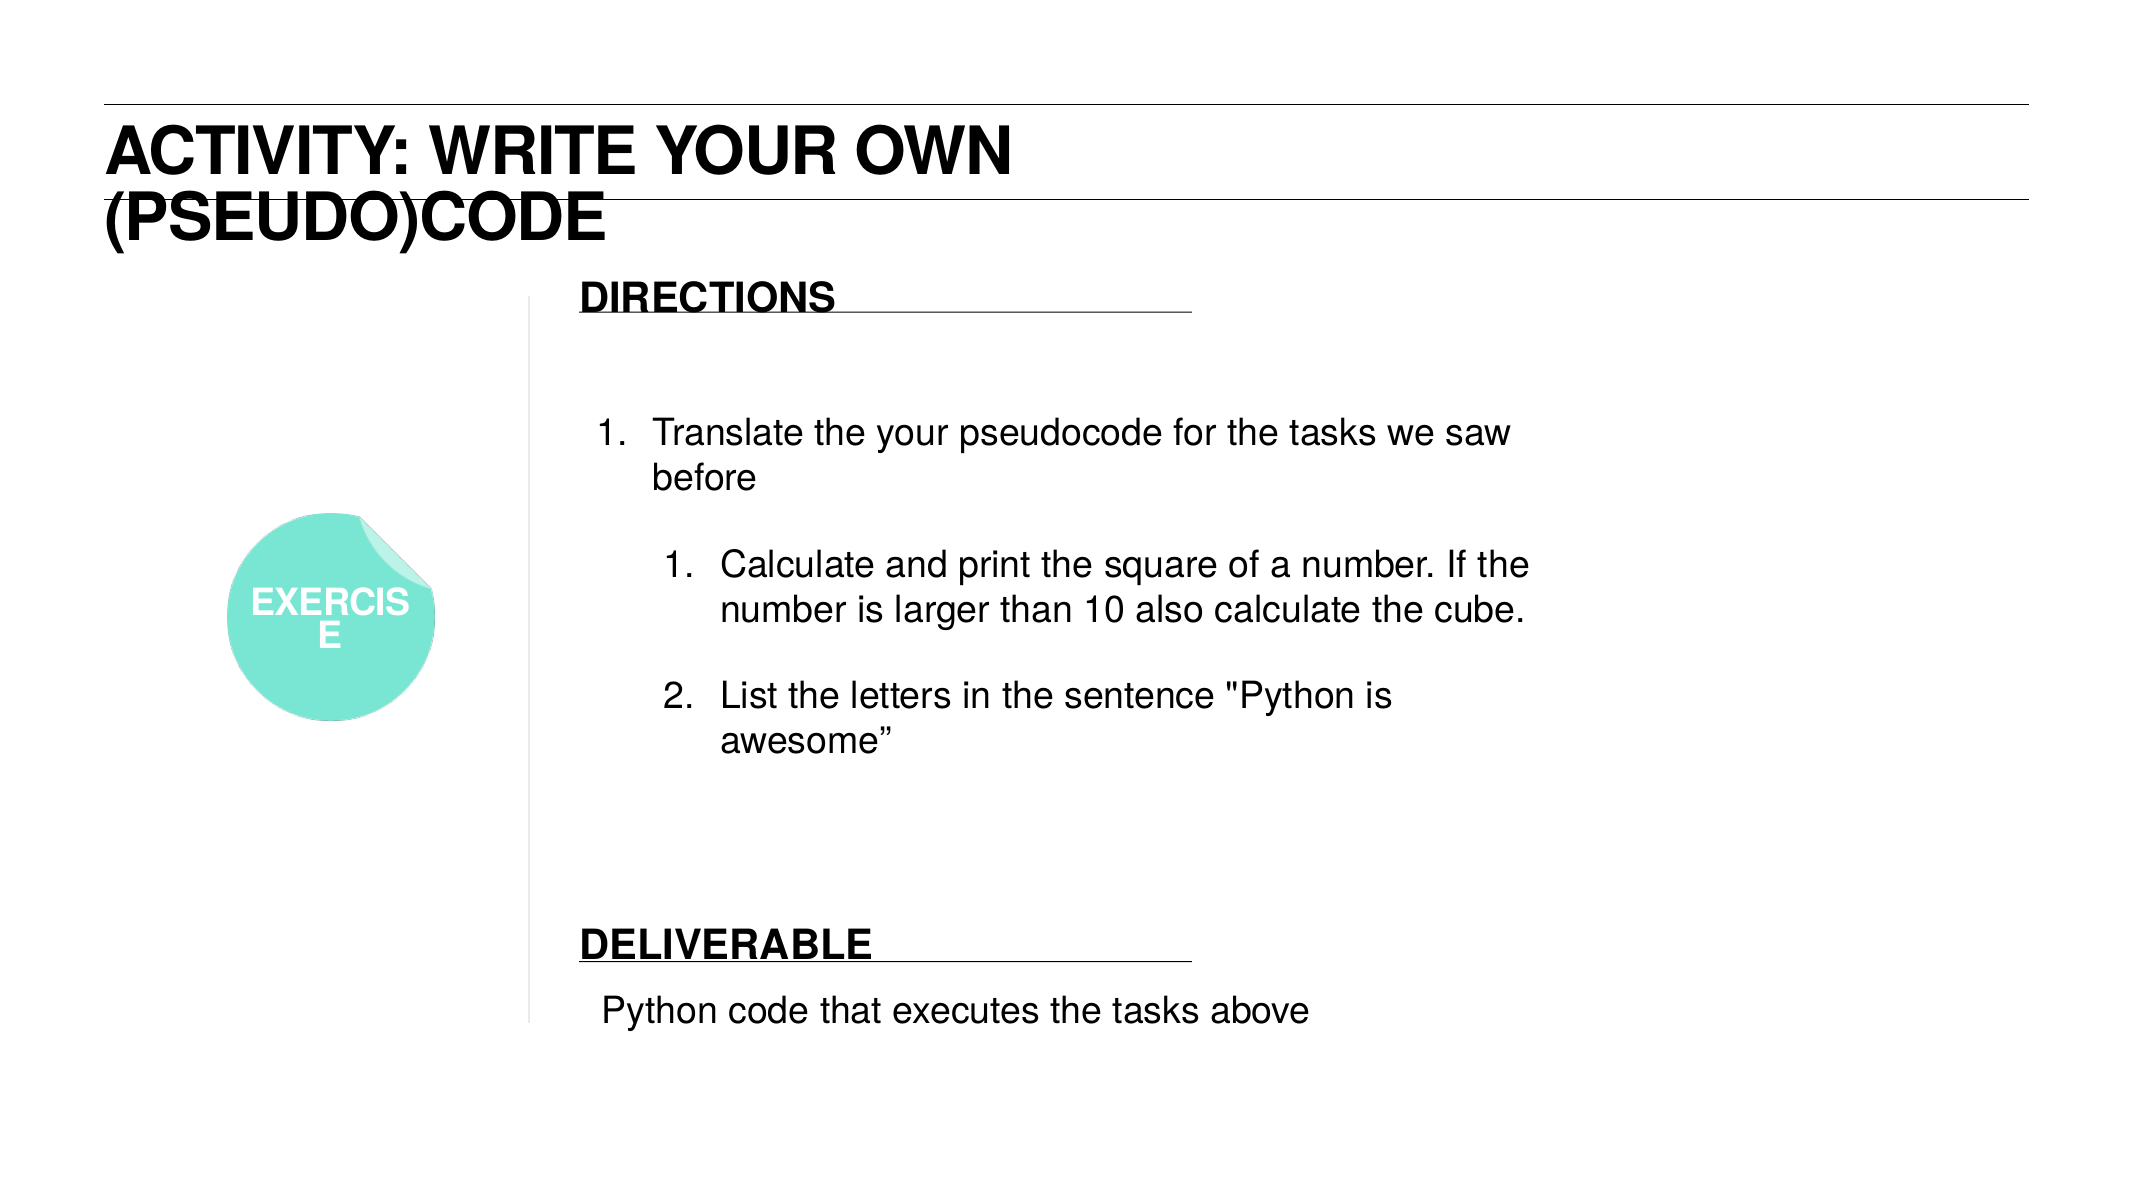

activity: Write your own (pseudo)code
DIRECTIONS

Translate the your pseudocode for the tasks we saw  before
Calculate and print the square of a number. If the number is larger than 10 also calculate the cube.
List the letters in the sentence "Python is awesome”
deliverable

Python code that executes the tasks above